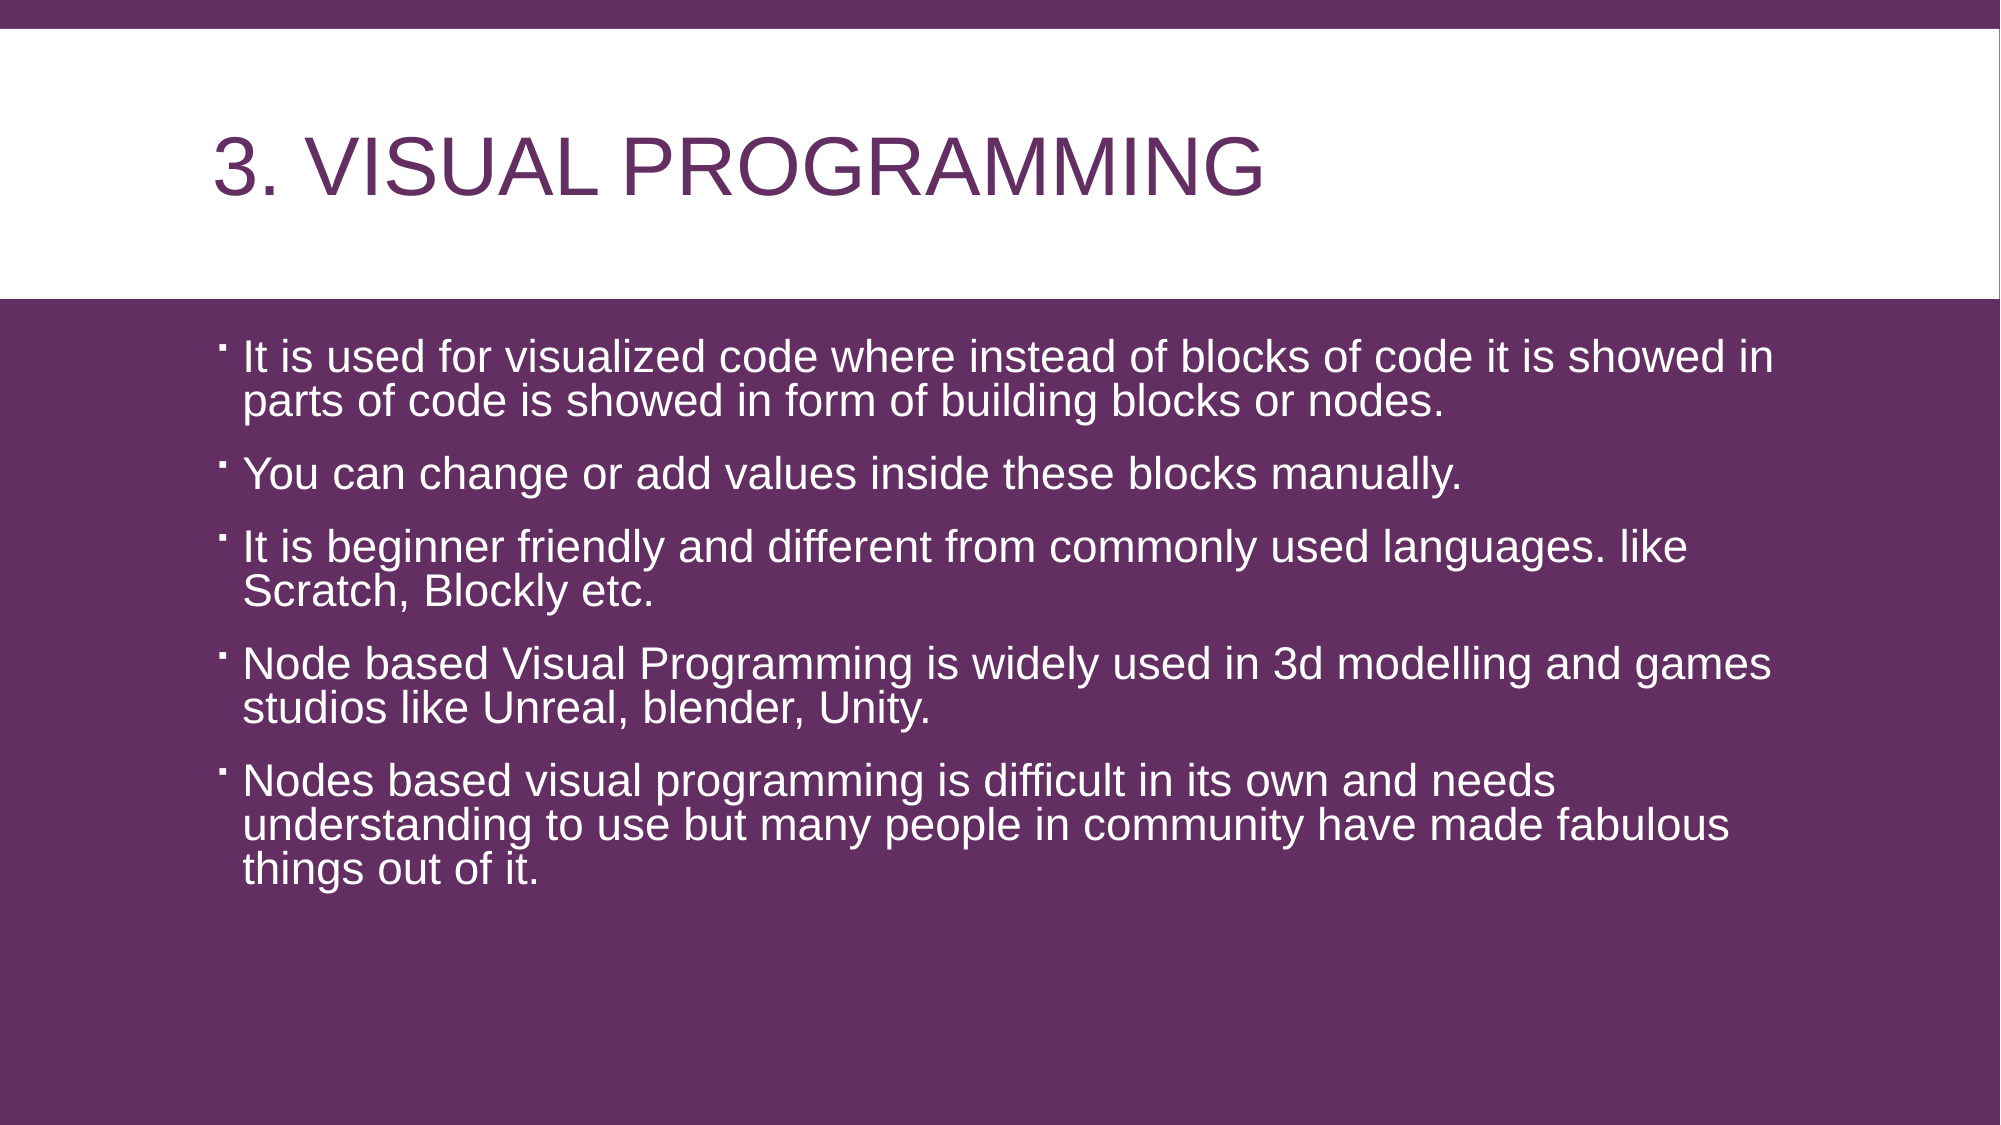

# 3. Visual Programming
It is used for visualized code where instead of blocks of code it is showed in parts of code is showed in form of building blocks or nodes.
You can change or add values inside these blocks manually.
It is beginner friendly and different from commonly used languages. like Scratch, Blockly etc.
Node based Visual Programming is widely used in 3d modelling and games studios like Unreal, blender, Unity.
Nodes based visual programming is difficult in its own and needs understanding to use but many people in community have made fabulous things out of it.